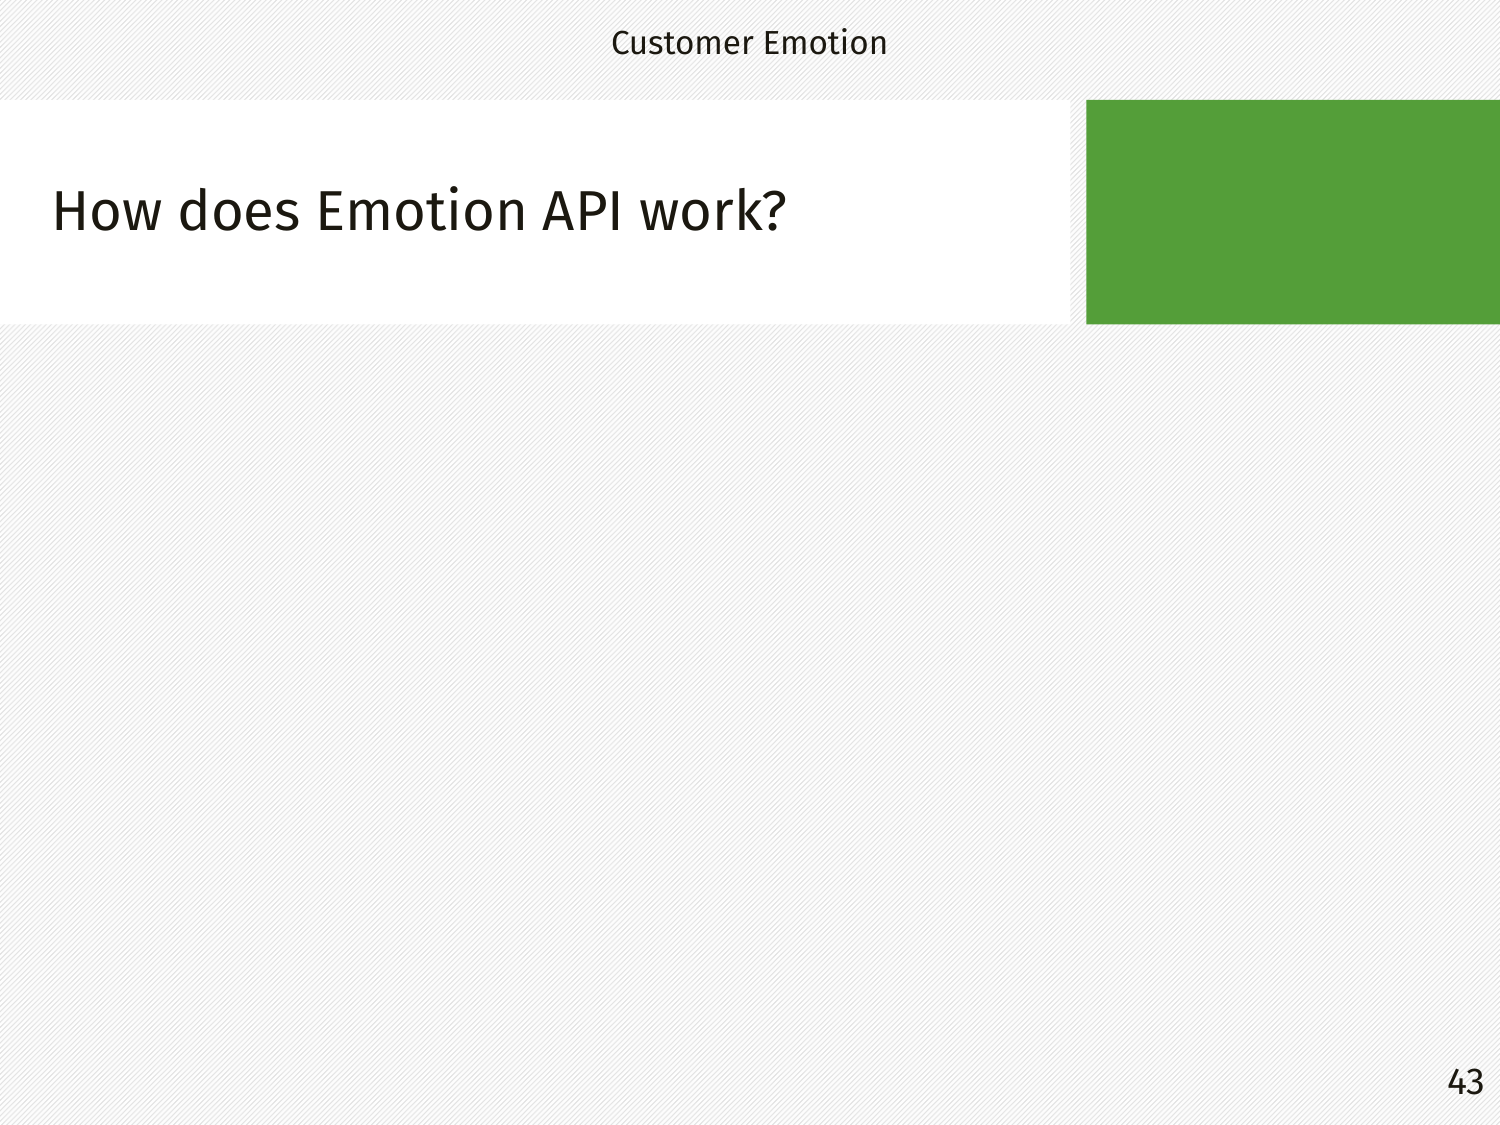

Customer Emotion
How does Emotion API work?
43